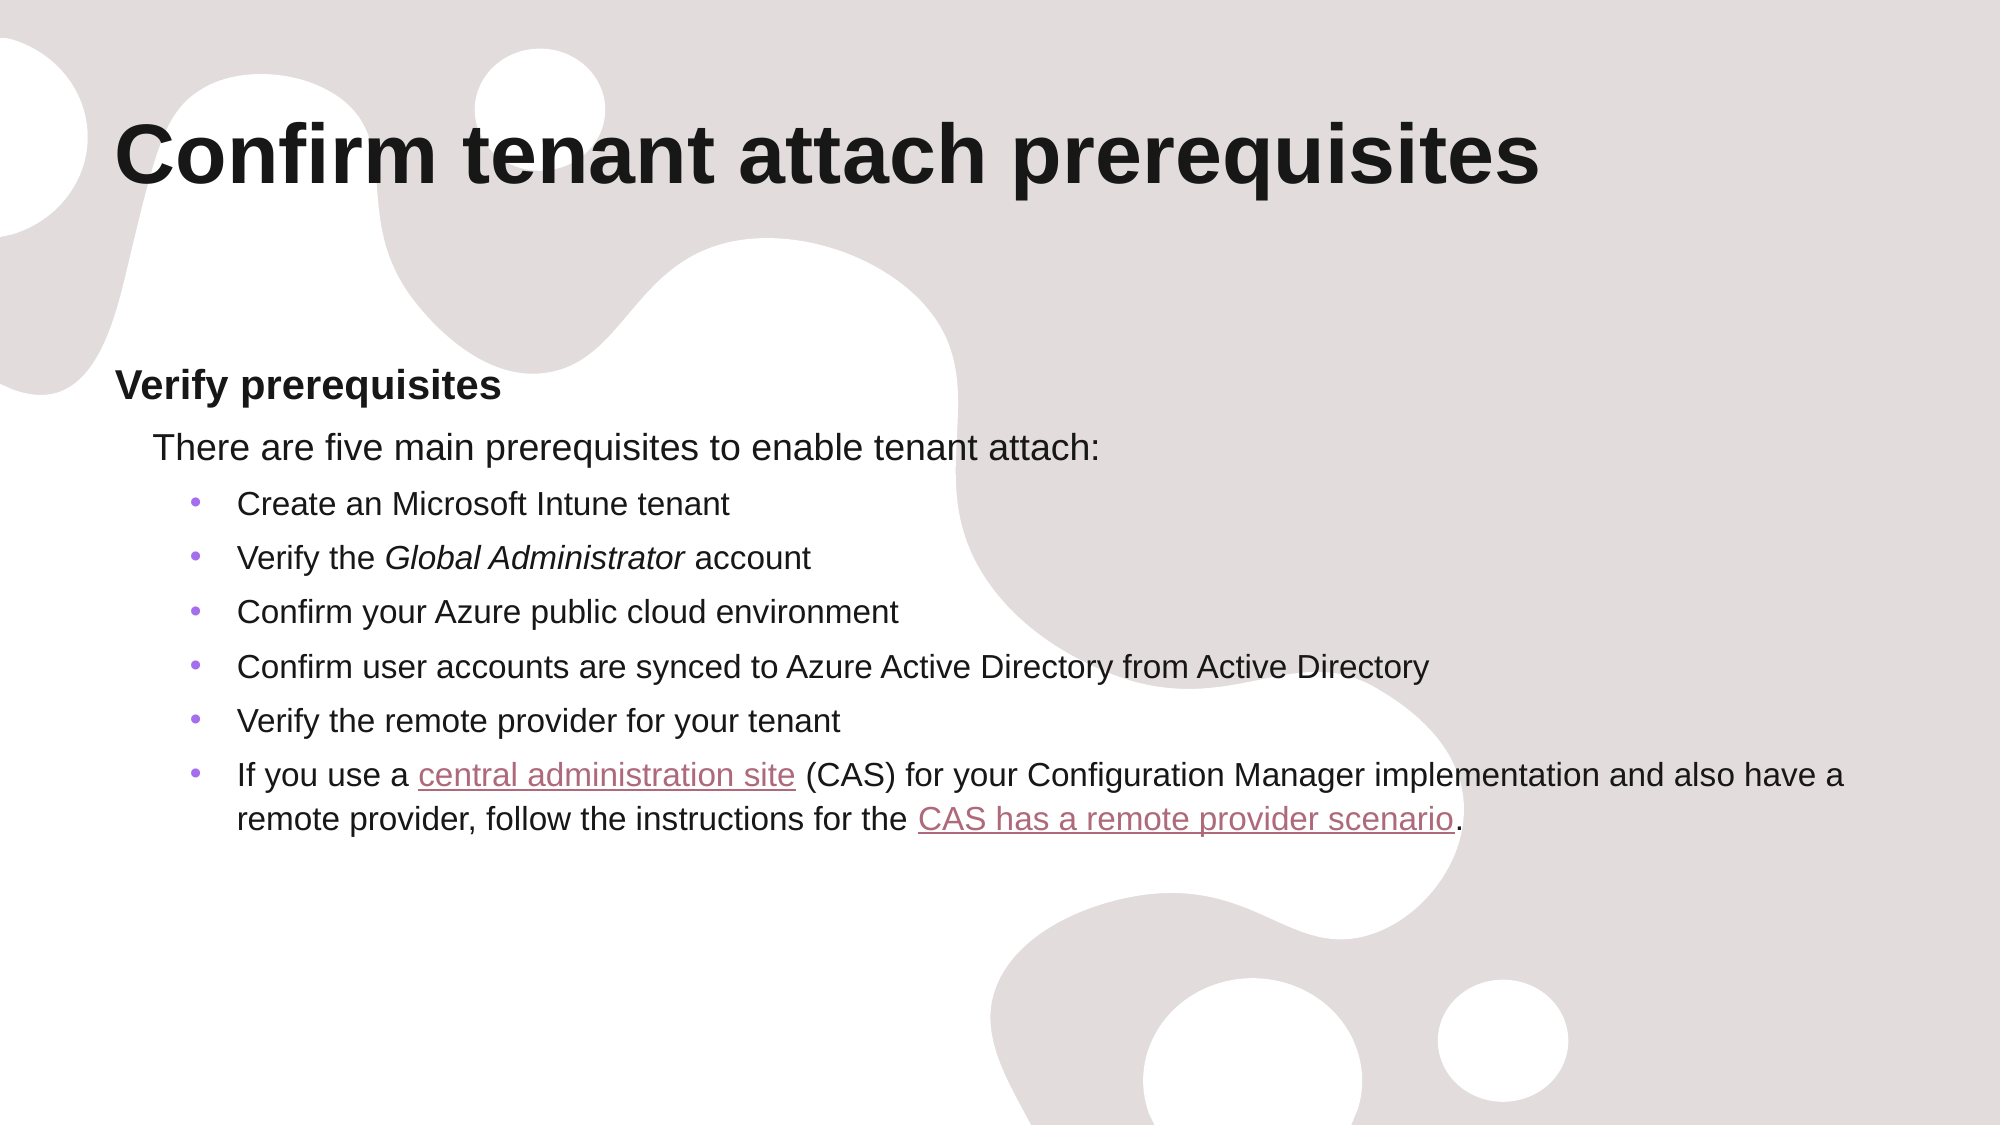

# Confirm tenant attach prerequisites
Verify prerequisites
There are five main prerequisites to enable tenant attach:
Create an Microsoft Intune tenant
Verify the Global Administrator account
Confirm your Azure public cloud environment
Confirm user accounts are synced to Azure Active Directory from Active Directory
Verify the remote provider for your tenant
If you use a central administration site (CAS) for your Configuration Manager implementation and also have a remote provider, follow the instructions for the CAS has a remote provider scenario.